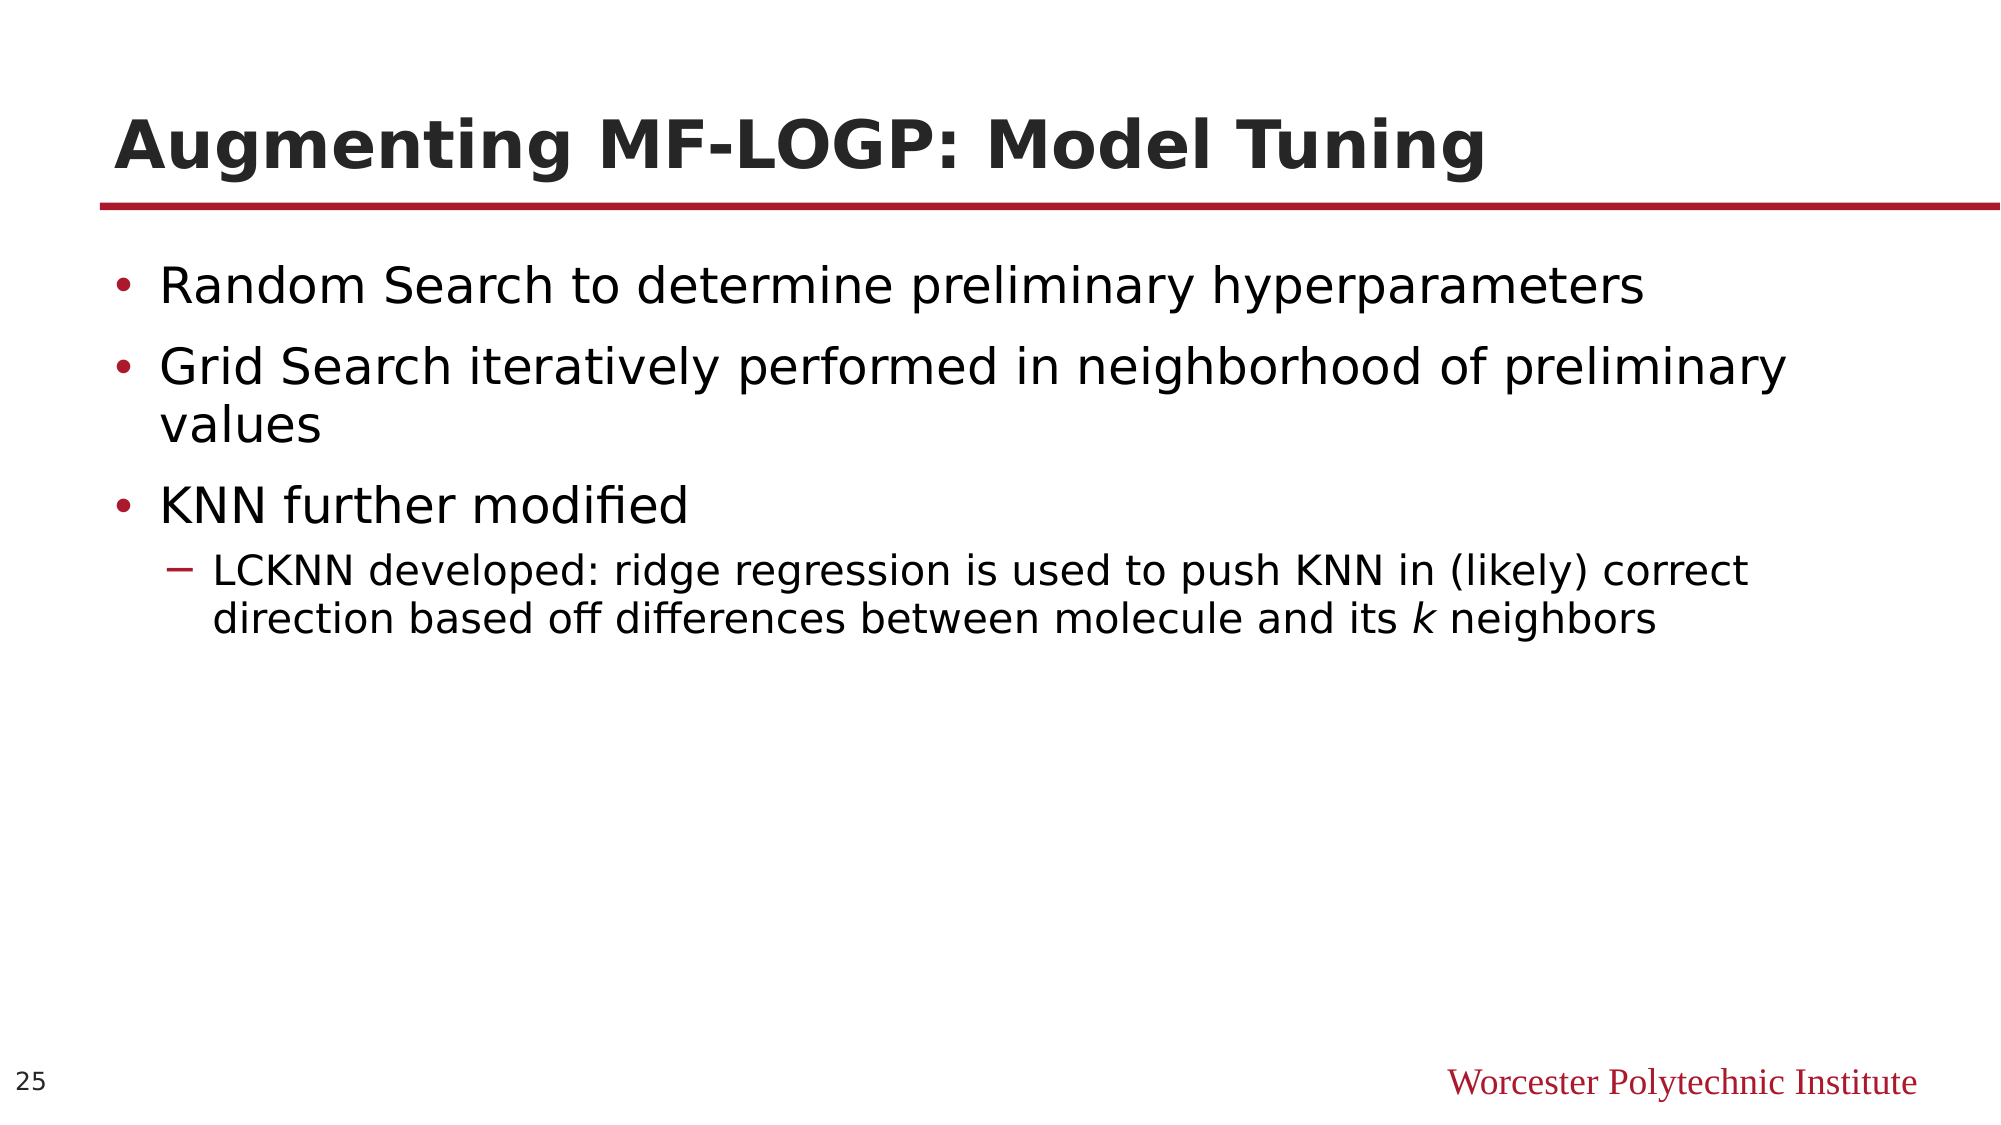

# Augmenting MF-LOGP: Model Tuning
Random Search to determine preliminary hyperparameters
Grid Search iteratively performed in neighborhood of preliminary values
KNN further modified
LCKNN developed: ridge regression is used to push KNN in (likely) correct direction based off differences between molecule and its k neighbors
25